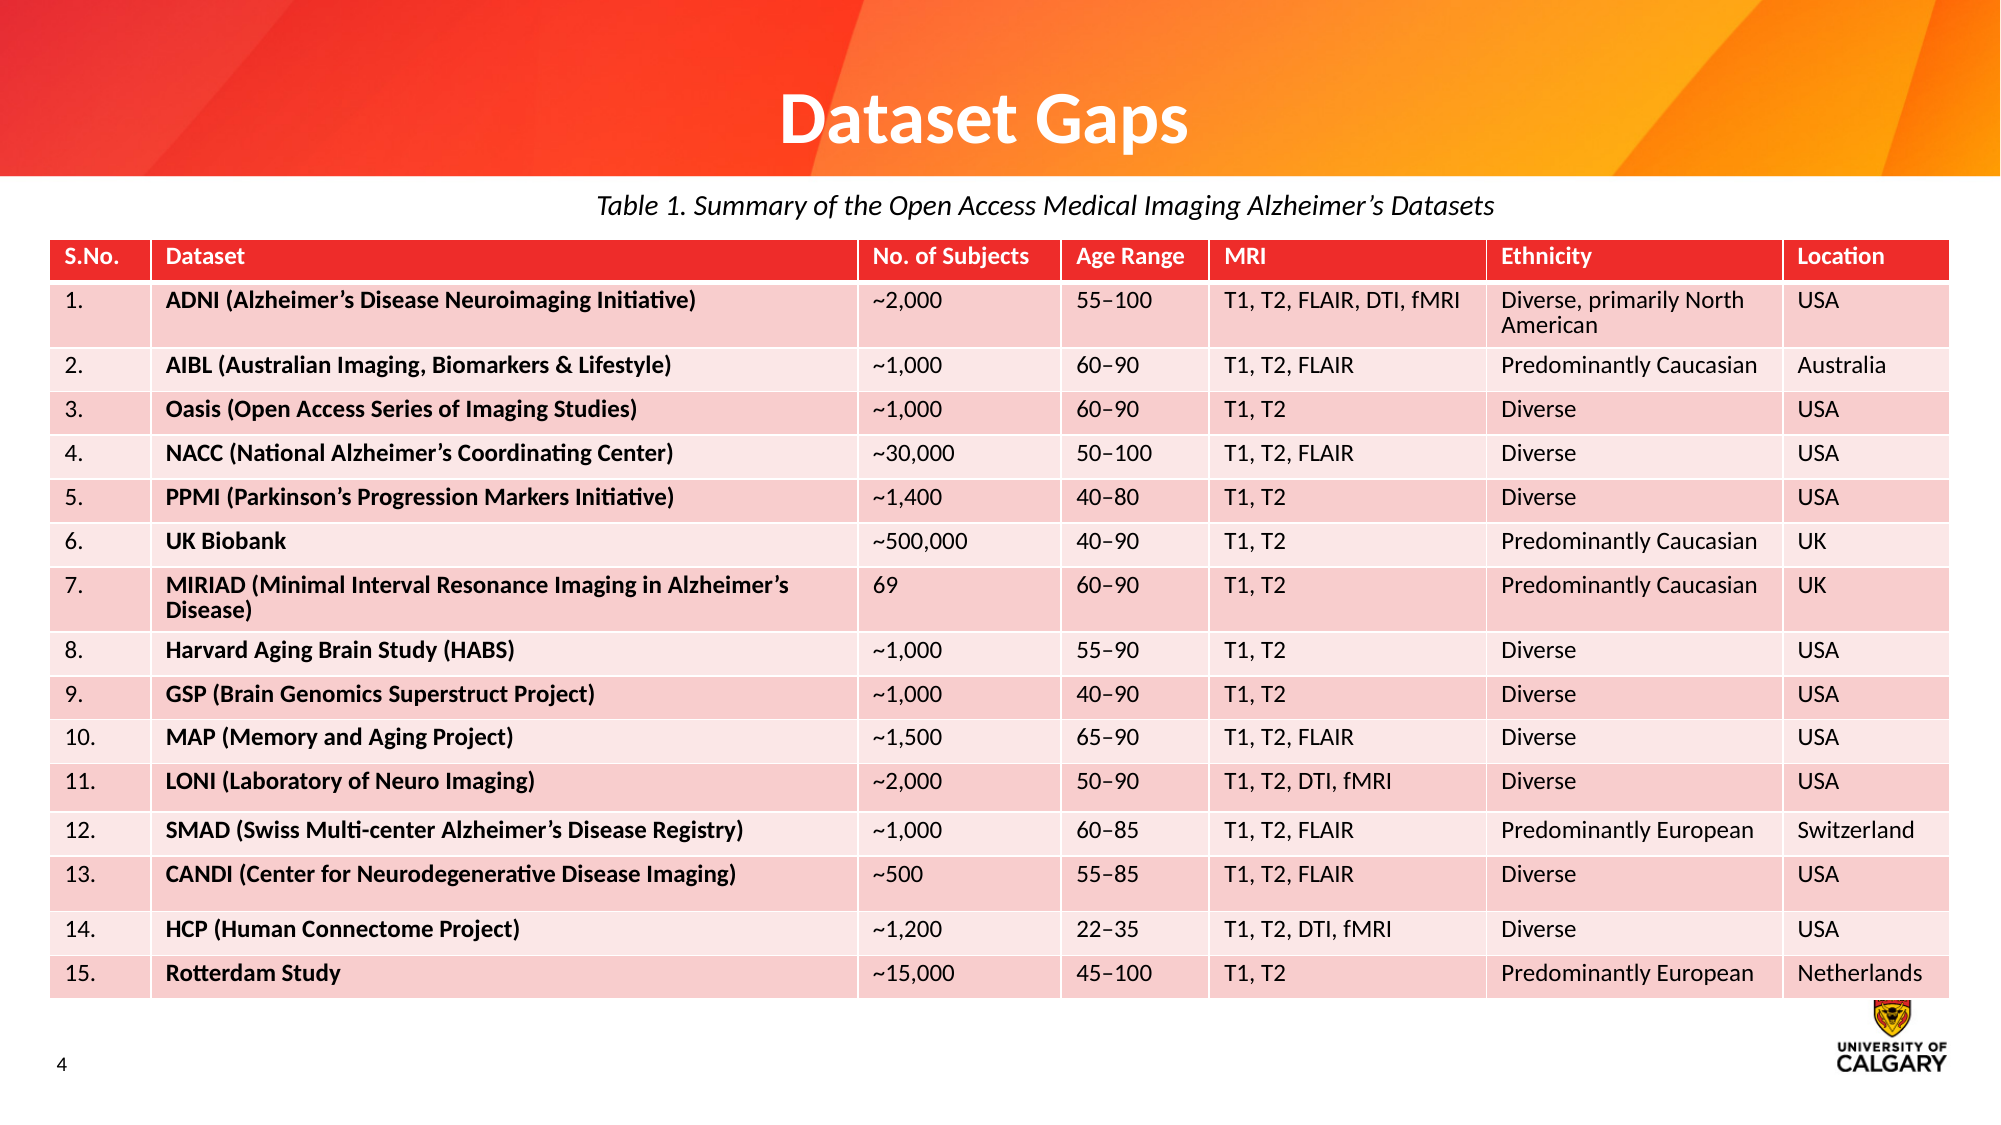

Dataset Gaps
Table 1. Summary of the Open Access Medical Imaging Alzheimer’s Datasets
| S.No. | Dataset | No. of Subjects | Age Range | MRI | Ethnicity | Location |
| --- | --- | --- | --- | --- | --- | --- |
| 1. | ADNI (Alzheimer’s Disease Neuroimaging Initiative) | ~2,000 | 55–100 | T1, T2, FLAIR, DTI, fMRI | Diverse, primarily North American | USA |
| 2. | AIBL (Australian Imaging, Biomarkers & Lifestyle) | ~1,000 | 60–90 | T1, T2, FLAIR | Predominantly Caucasian | Australia |
| 3. | Oasis (Open Access Series of Imaging Studies) | ~1,000 | 60–90 | T1, T2 | Diverse | USA |
| 4. | NACC (National Alzheimer’s Coordinating Center) | ~30,000 | 50–100 | T1, T2, FLAIR | Diverse | USA |
| 5. | PPMI (Parkinson’s Progression Markers Initiative) | ~1,400 | 40–80 | T1, T2 | Diverse | USA |
| 6. | UK Biobank | ~500,000 | 40–90 | T1, T2 | Predominantly Caucasian | UK |
| 7. | MIRIAD (Minimal Interval Resonance Imaging in Alzheimer’s Disease) | 69 | 60–90 | T1, T2 | Predominantly Caucasian | UK |
| 8. | Harvard Aging Brain Study (HABS) | ~1,000 | 55–90 | T1, T2 | Diverse | USA |
| 9. | GSP (Brain Genomics Superstruct Project) | ~1,000 | 40–90 | T1, T2 | Diverse | USA |
| 10. | MAP (Memory and Aging Project) | ~1,500 | 65–90 | T1, T2, FLAIR | Diverse | USA |
| 11. | LONI (Laboratory of Neuro Imaging) | ~2,000 | 50–90 | T1, T2, DTI, fMRI | Diverse | USA |
| 12. | SMAD (Swiss Multi-center Alzheimer’s Disease Registry) | ~1,000 | 60–85 | T1, T2, FLAIR | Predominantly European | Switzerland |
| 13. | CANDI (Center for Neurodegenerative Disease Imaging) | ~500 | 55–85 | T1, T2, FLAIR | Diverse | USA |
| 14. | HCP (Human Connectome Project) | ~1,200 | 22–35 | T1, T2, DTI, fMRI | Diverse | USA |
| 15. | Rotterdam Study | ~15,000 | 45–100 | T1, T2 | Predominantly European | Netherlands |
4